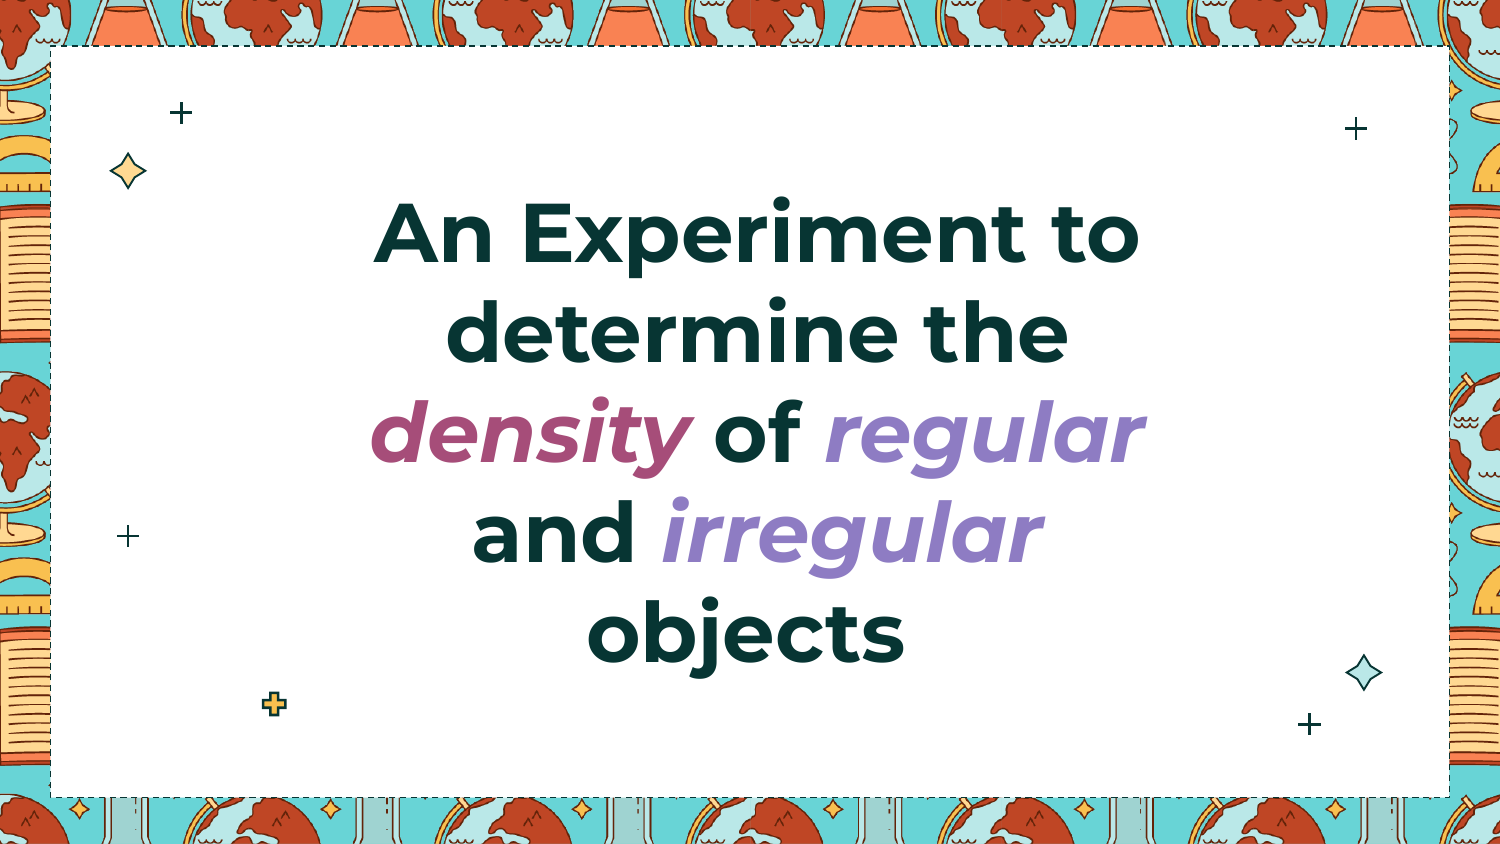

An Experiment to determine the density of regular and irregular objects